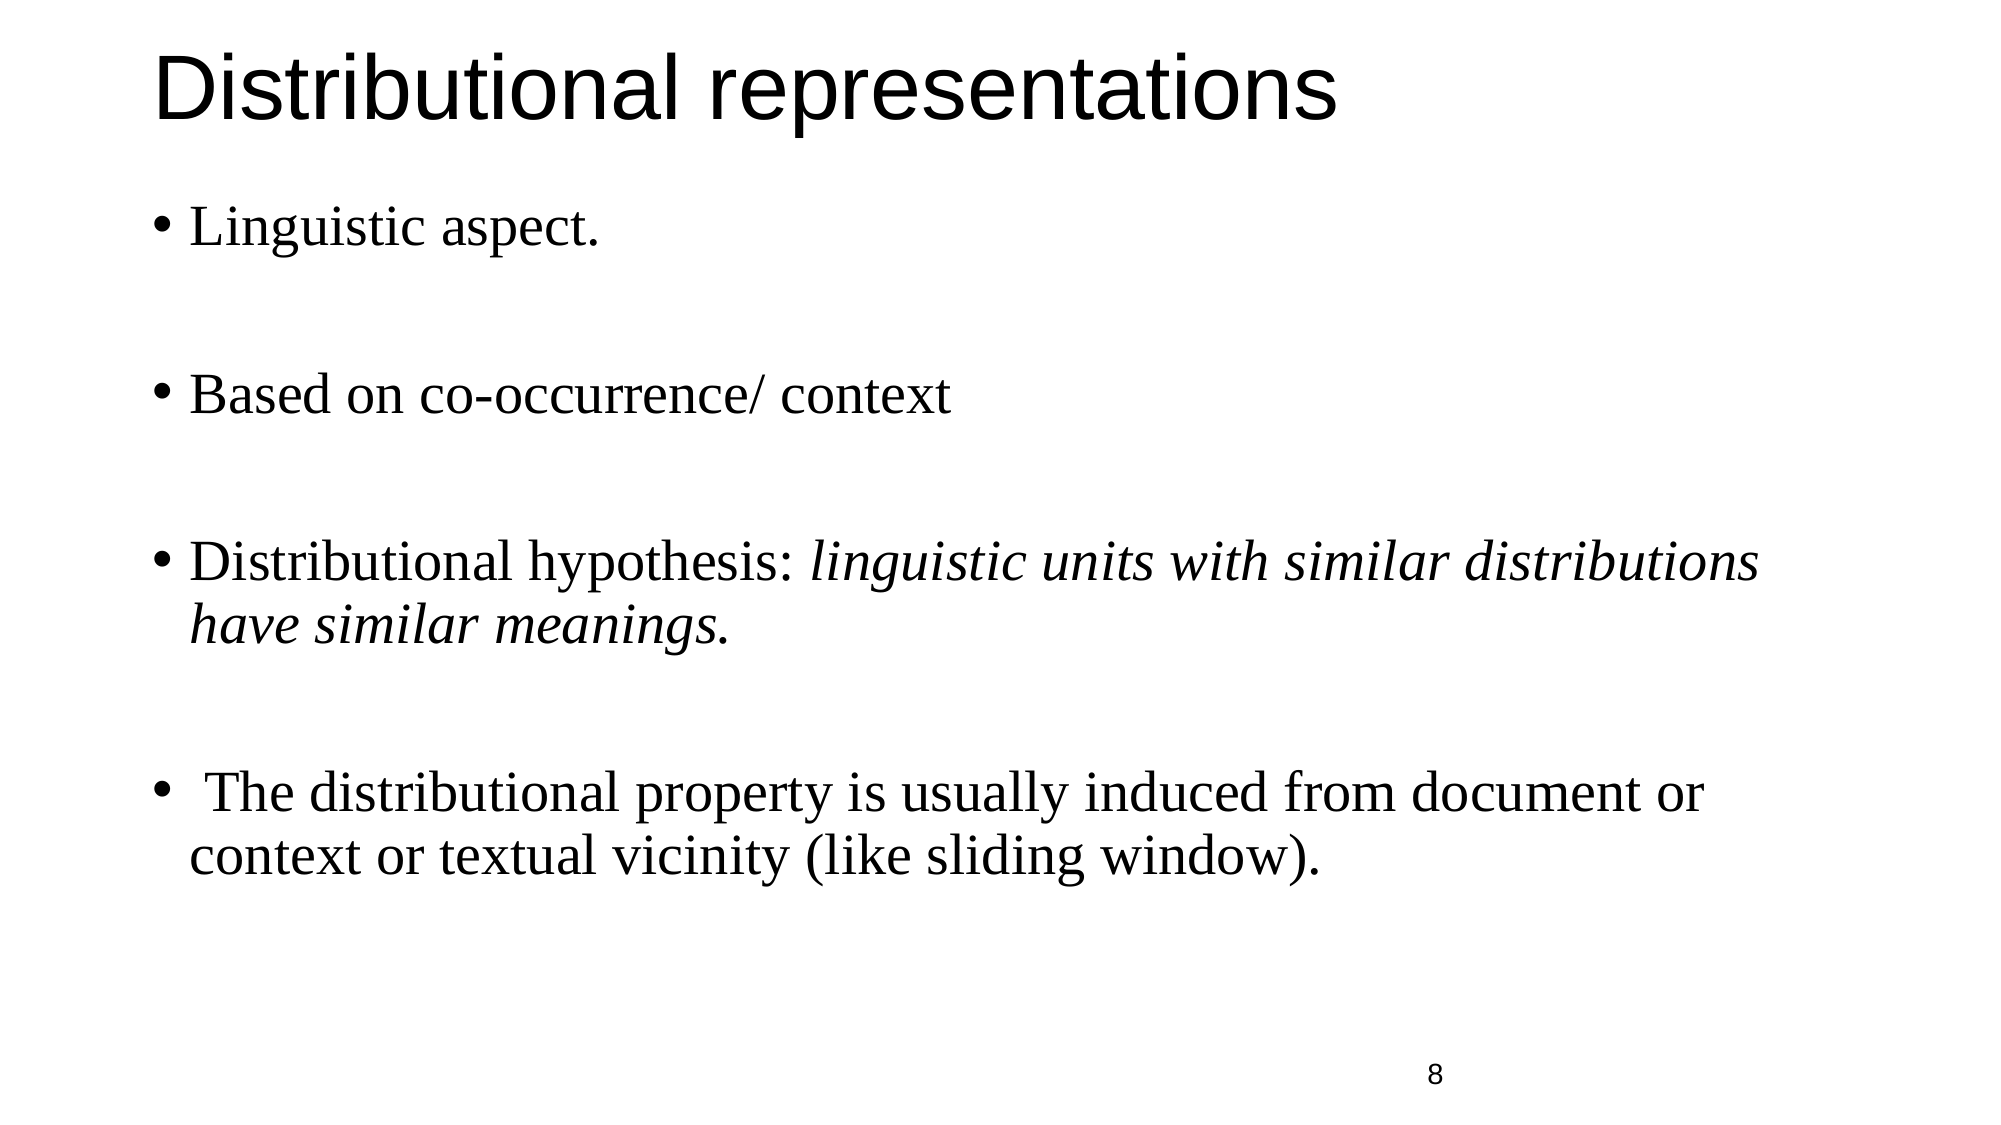

# Distributional representations
Linguistic aspect.

Based on co-occurrence/ context

Distributional hypothesis: linguistic units with similar distributions have similar meanings.

 The distributional property is usually induced from document or context or textual vicinity (like sliding window).

8